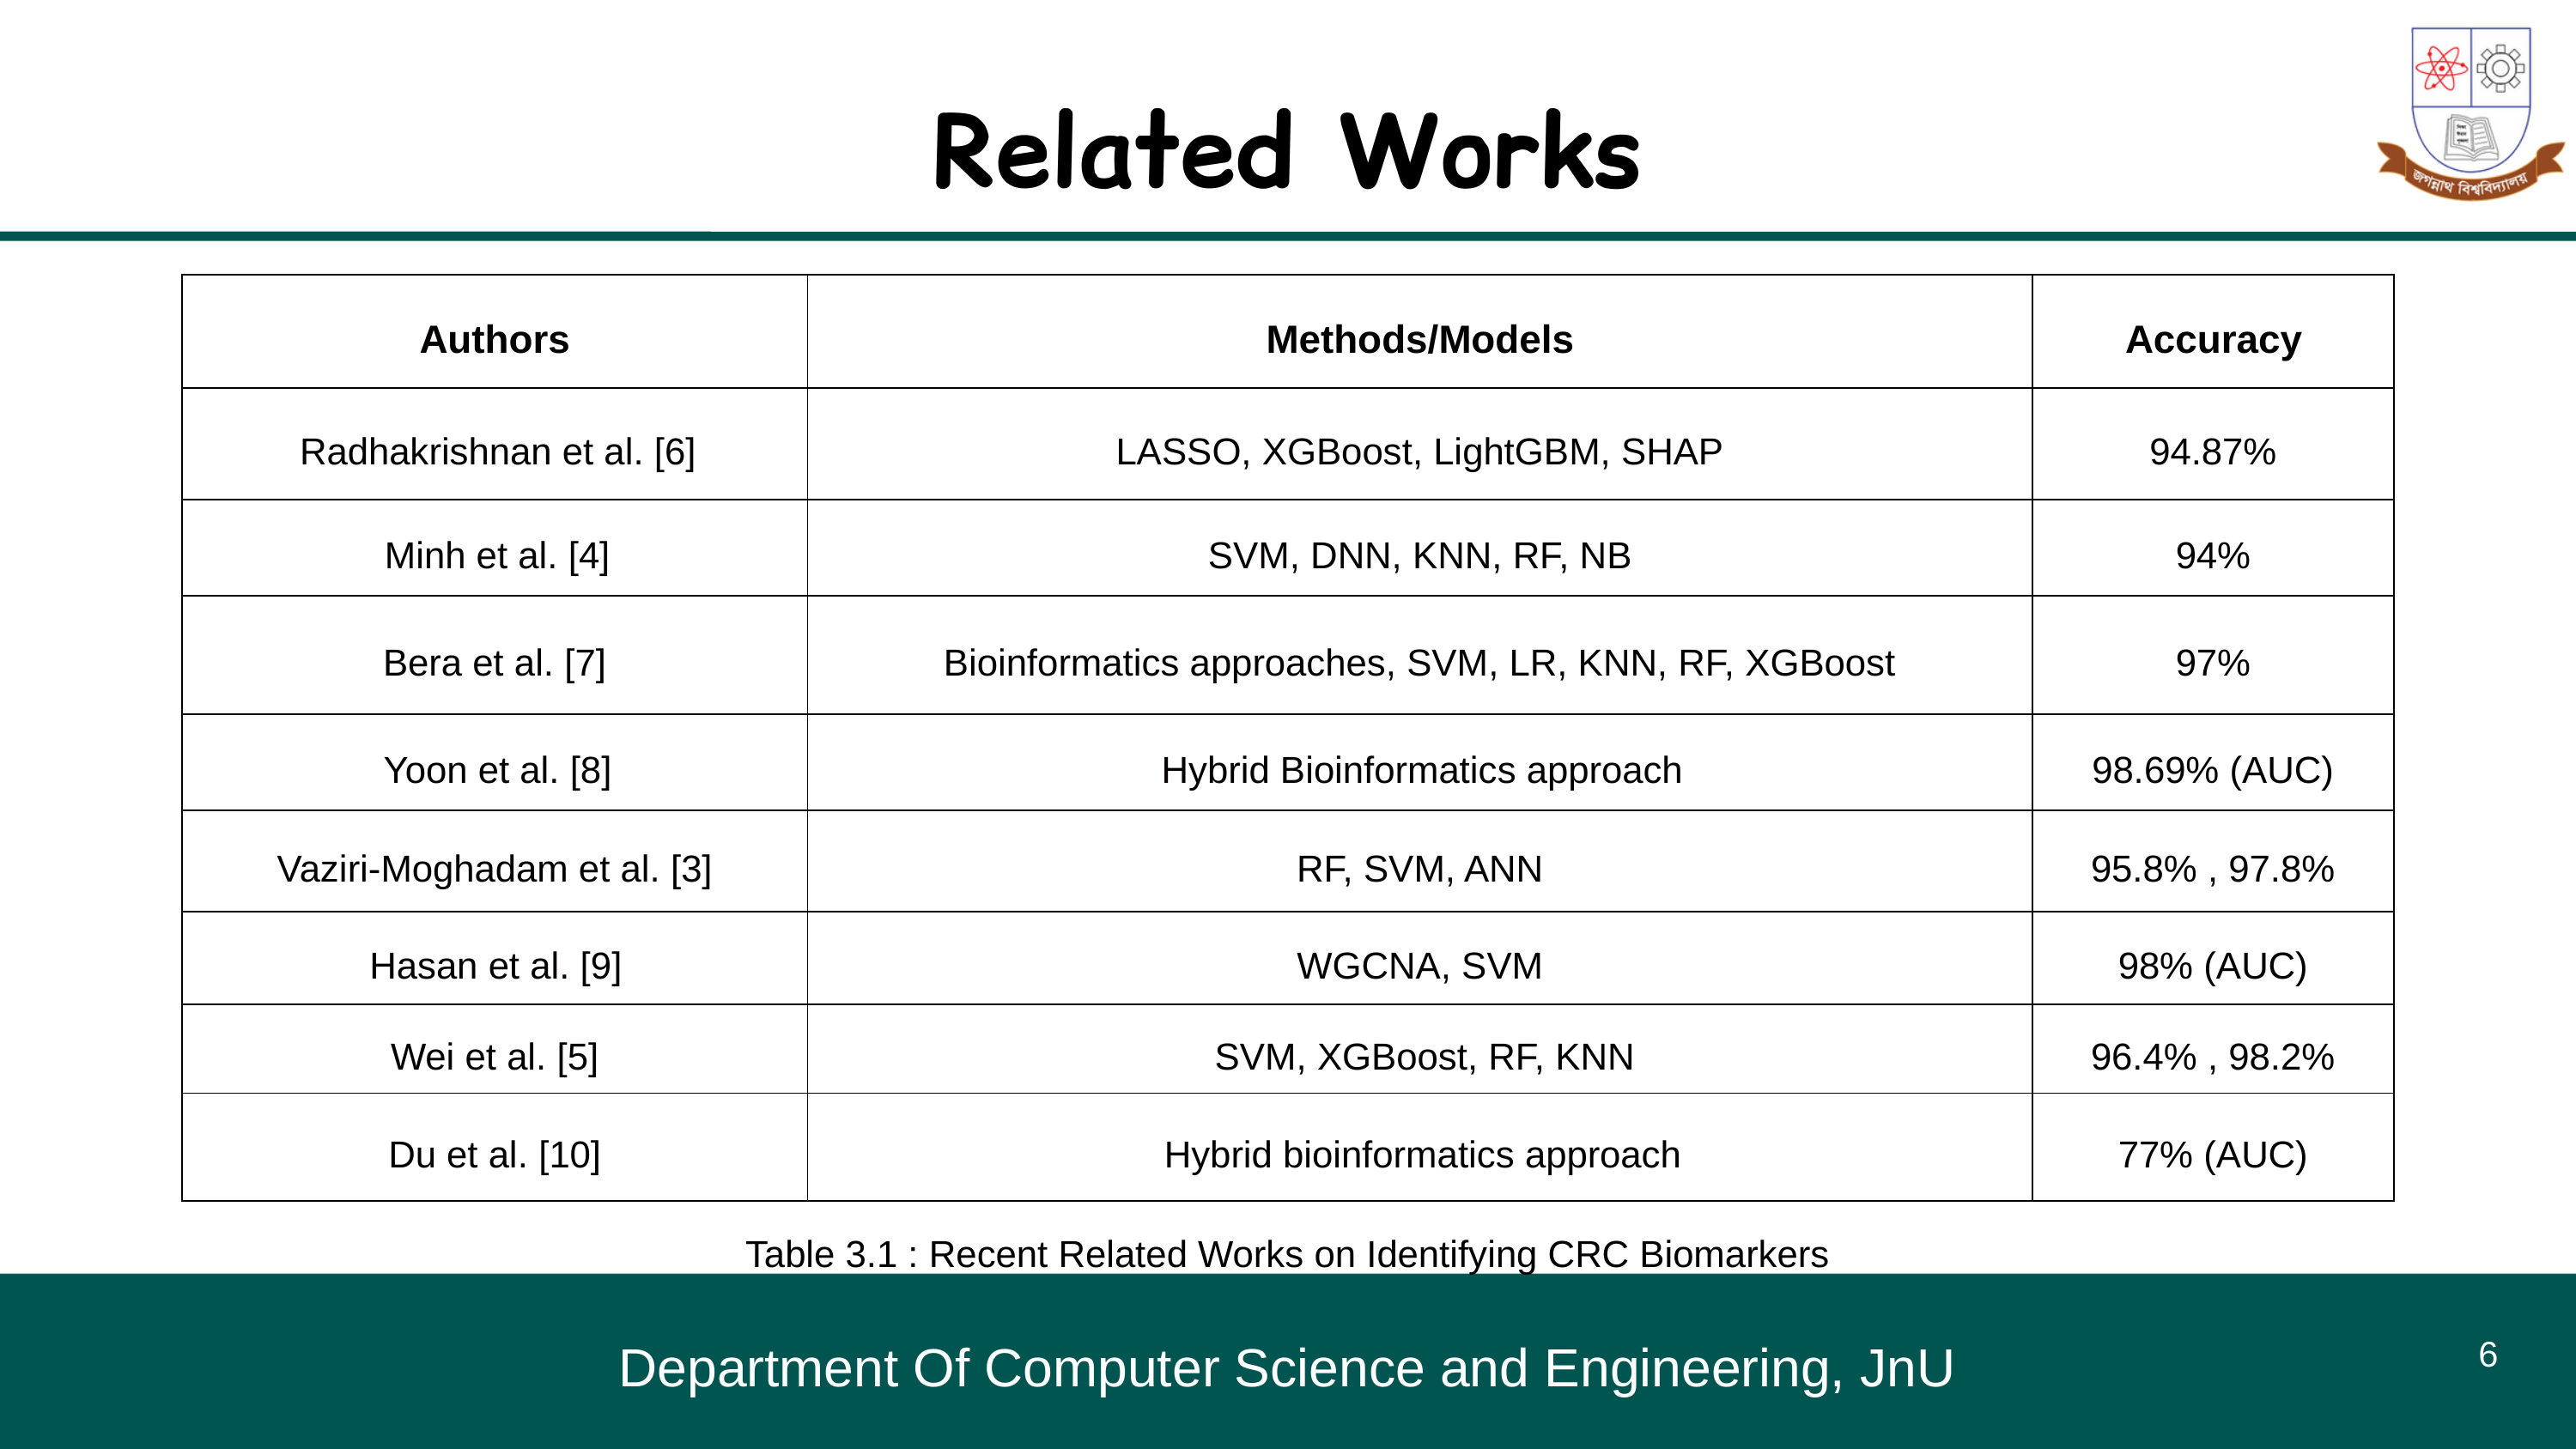

Related Works

| Authors | Methods/Models | Accuracy |
| --- | --- | --- |
| Radhakrishnan et al. [6] | LASSO, XGBoost, LightGBM, SHAP | 94.87% |
| Minh et al. [4] | SVM, DNN, KNN, RF, NB | 94% |
| Bera et al. [7] | Bioinformatics approaches, SVM, LR, KNN, RF, XGBoost | 97% |
| Yoon et al. [8] | Hybrid Bioinformatics approach | 98.69% (AUC) |
| Vaziri-Moghadam et al. [3] | RF, SVM, ANN | 95.8% , 97.8% |
| Hasan et al. [9] | WGCNA, SVM | 98% (AUC) |
| Wei et al. [5] | SVM, XGBoost, RF, KNN | 96.4% , 98.2% |
| Du et al. [10] | Hybrid bioinformatics approach | 77% (AUC) |
Table 3.1 : Recent Related Works on Identifying CRC Biomarkers

6
Department Of Computer Science and Engineering, JnU